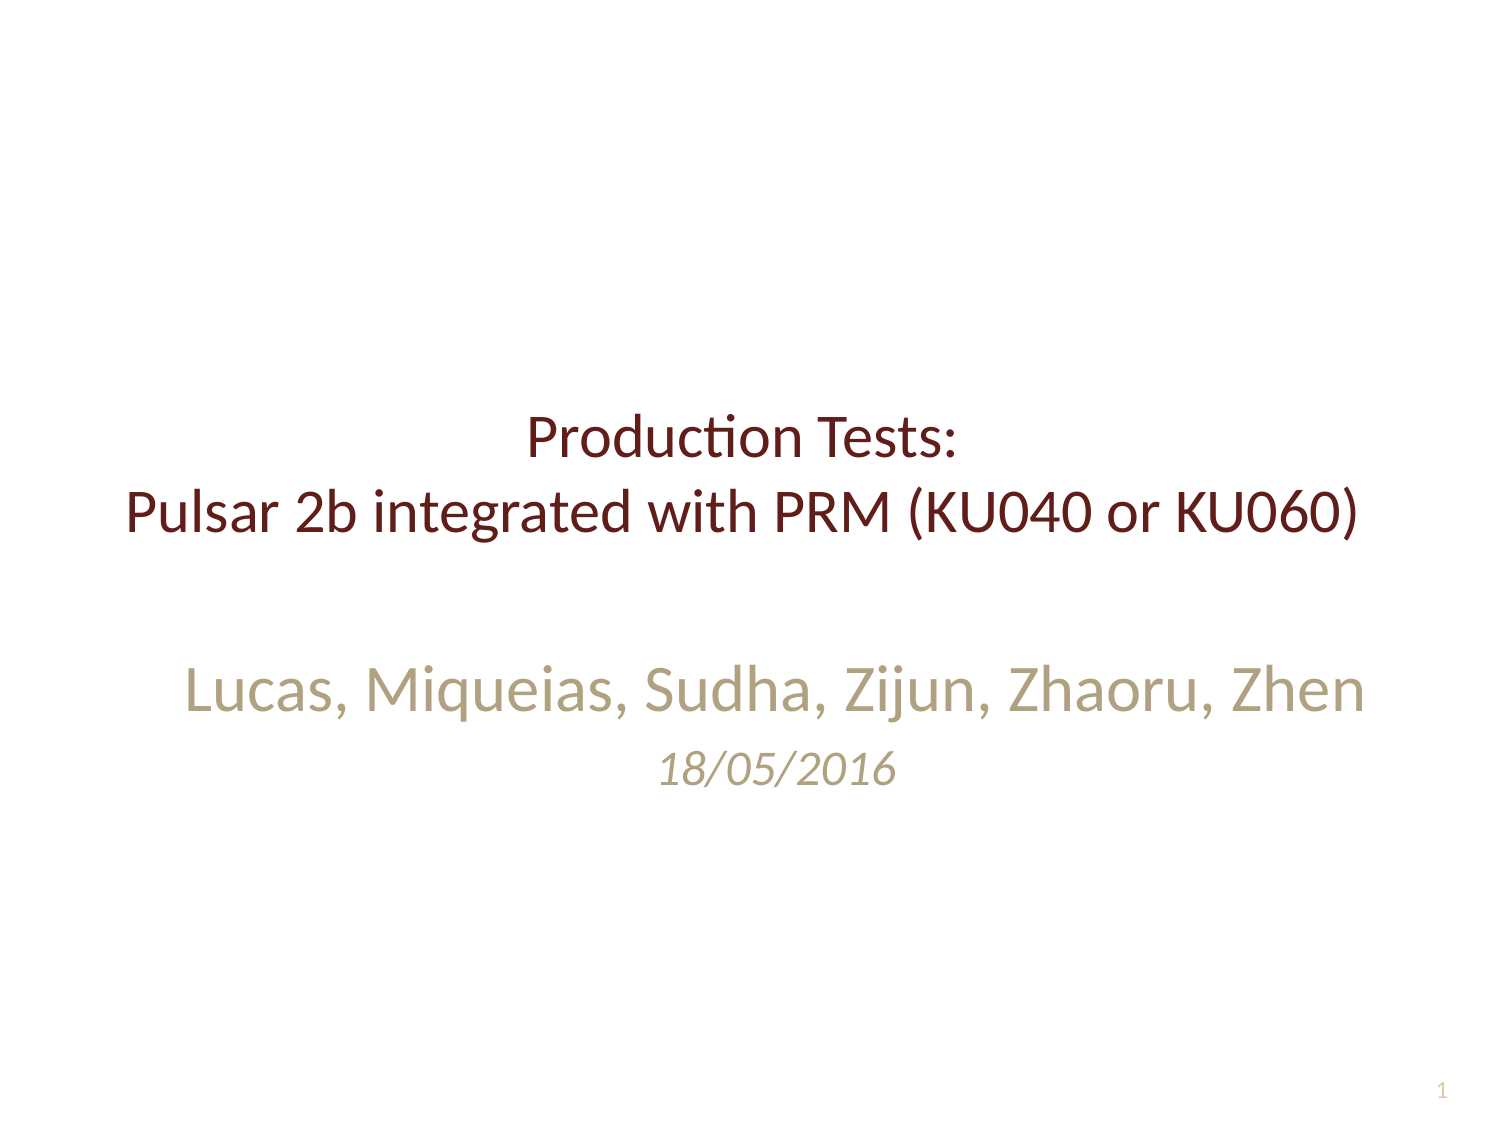

# Production Tests:
Pulsar 2b integrated with PRM (KU040 or KU060)
Lucas, Miqueias, Sudha, Zijun, Zhaoru, Zhen
18/05/2016
1